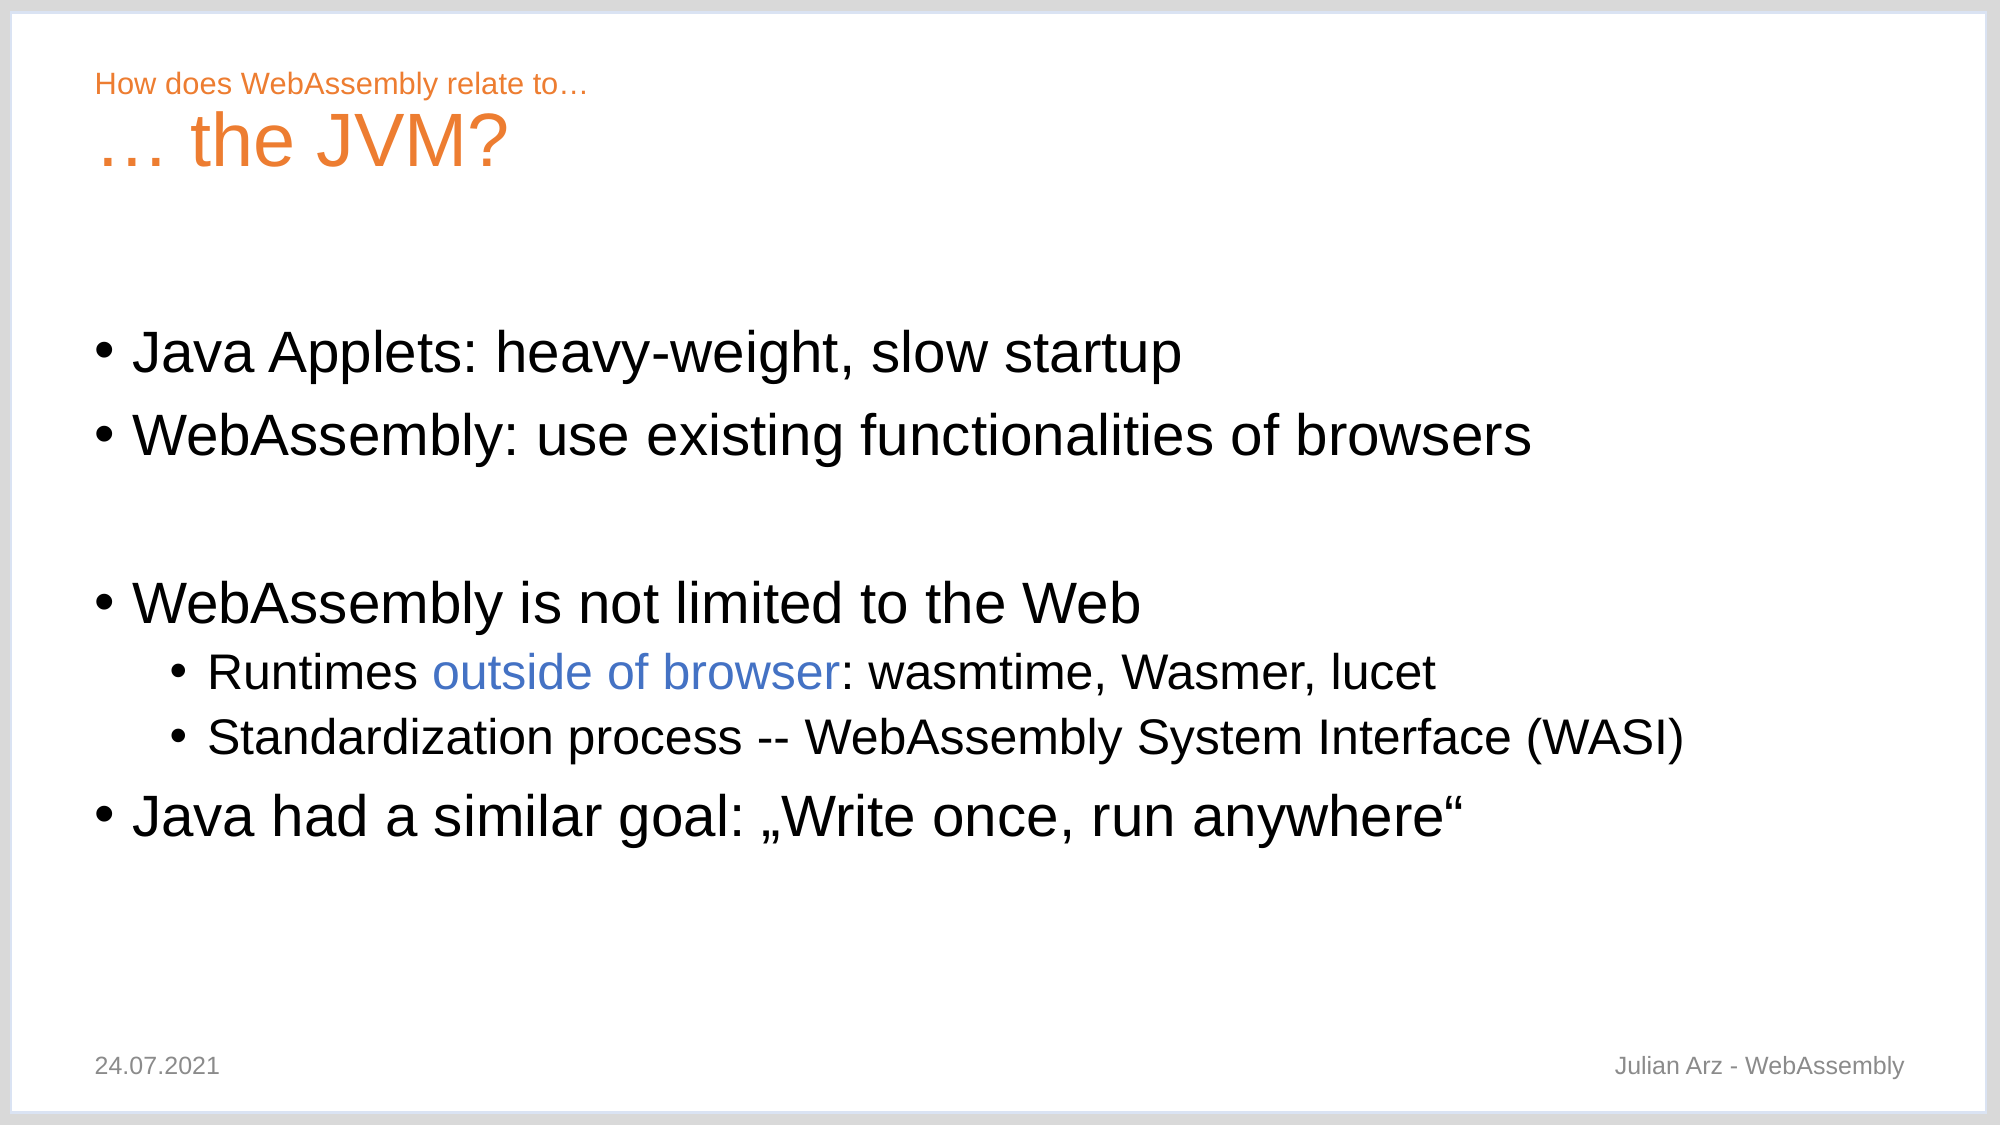

# How does WebAssembly relate to… … the JVM?

Java Applets: heavy-weight, slow startup
WebAssembly: use existing functionalities of browsers

WebAssembly is not limited to the Web
Runtimes outside of browser: wasmtime, Wasmer, lucet
Standardization process -- WebAssembly System Interface (WASI)
Java had a similar goal: „Write once, run anywhere“
Julian Arz - WebAssembly
24.07.2021